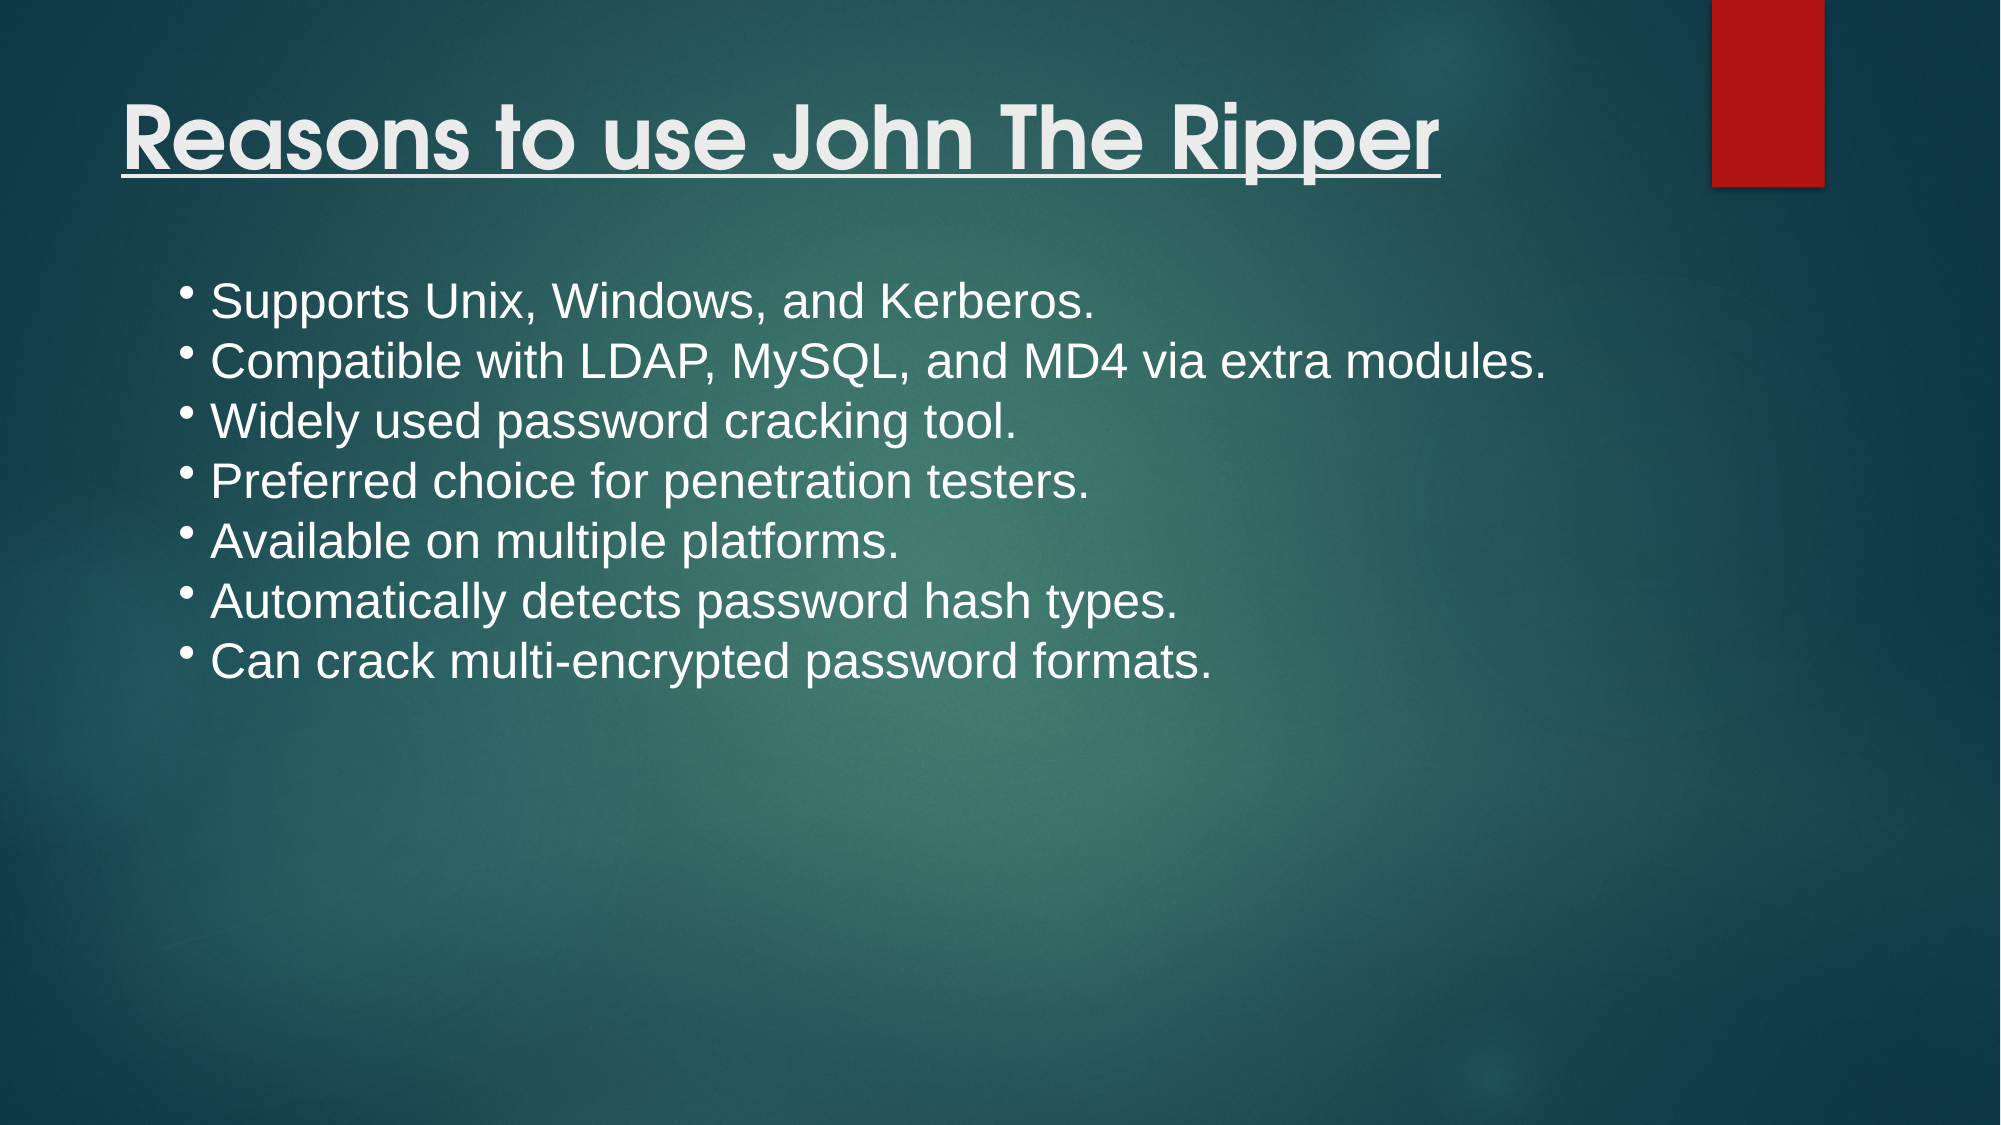

# Reasons to use John The Ripper

 Supports Unix, Windows, and Kerberos.
 Compatible with LDAP, MySQL, and MD4 via extra modules.
 Widely used password cracking tool.
 Preferred choice for penetration testers.
 Available on multiple platforms.
 Automatically detects password hash types.
 Can crack multi-encrypted password formats.